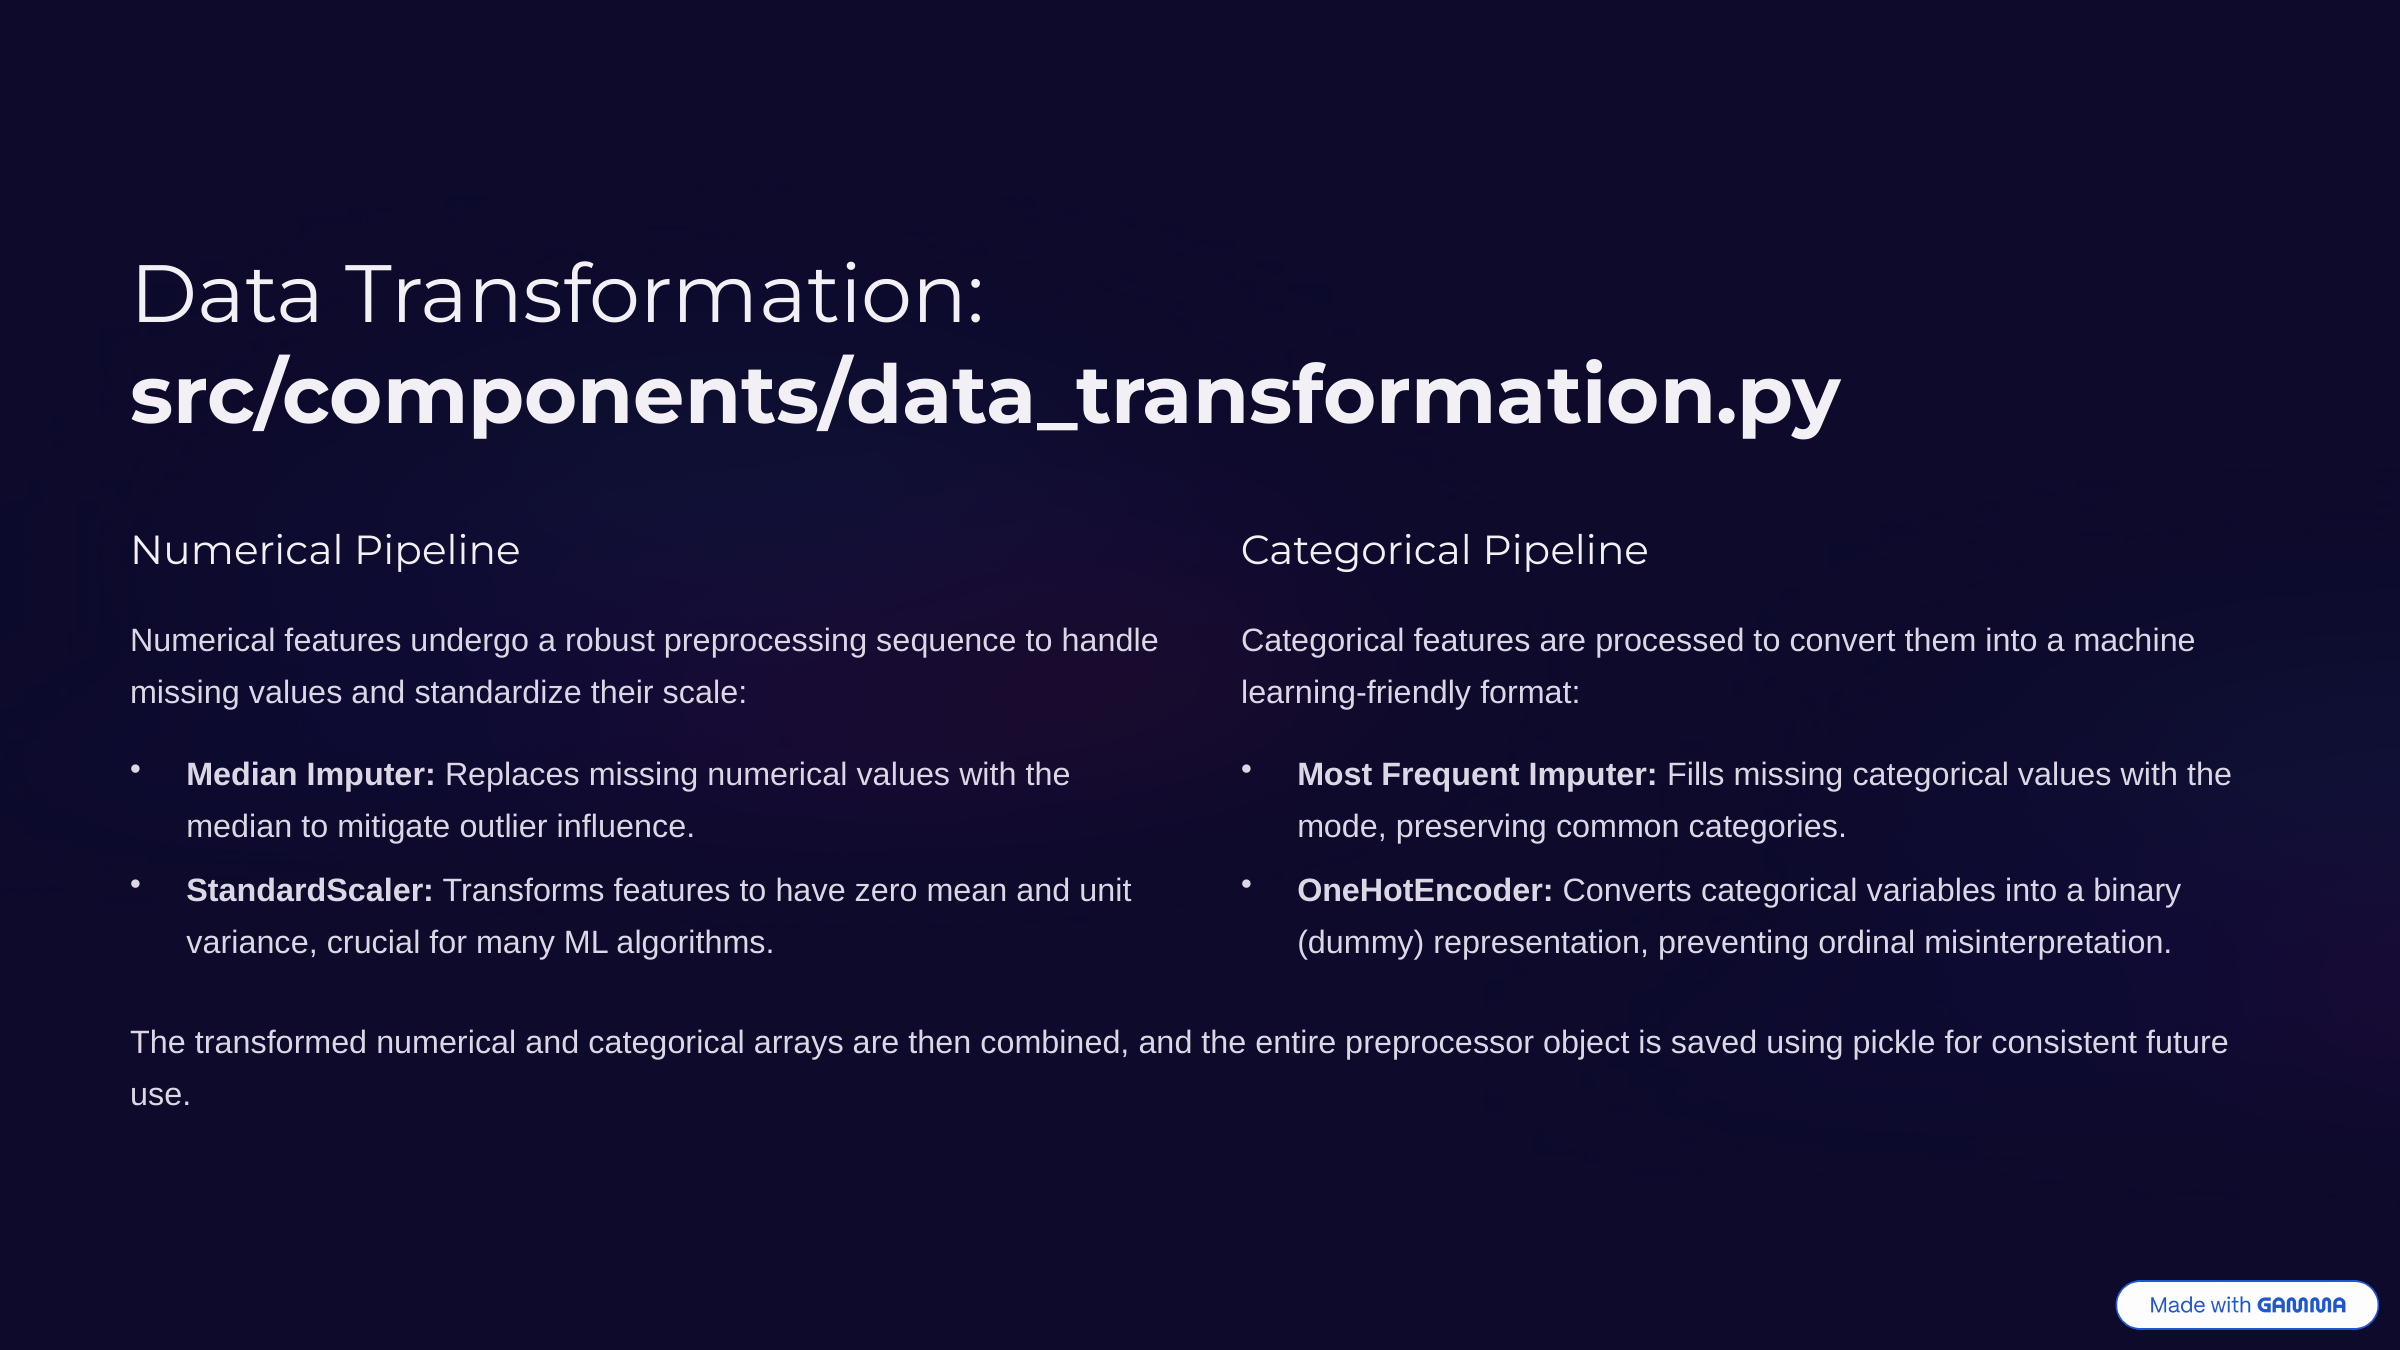

Data Transformation: src/components/data_transformation.py
Numerical Pipeline
Categorical Pipeline
Numerical features undergo a robust preprocessing sequence to handle missing values and standardize their scale:
Categorical features are processed to convert them into a machine learning-friendly format:
Median Imputer: Replaces missing numerical values with the median to mitigate outlier influence.
Most Frequent Imputer: Fills missing categorical values with the mode, preserving common categories.
StandardScaler: Transforms features to have zero mean and unit variance, crucial for many ML algorithms.
OneHotEncoder: Converts categorical variables into a binary (dummy) representation, preventing ordinal misinterpretation.
The transformed numerical and categorical arrays are then combined, and the entire preprocessor object is saved using pickle for consistent future use.